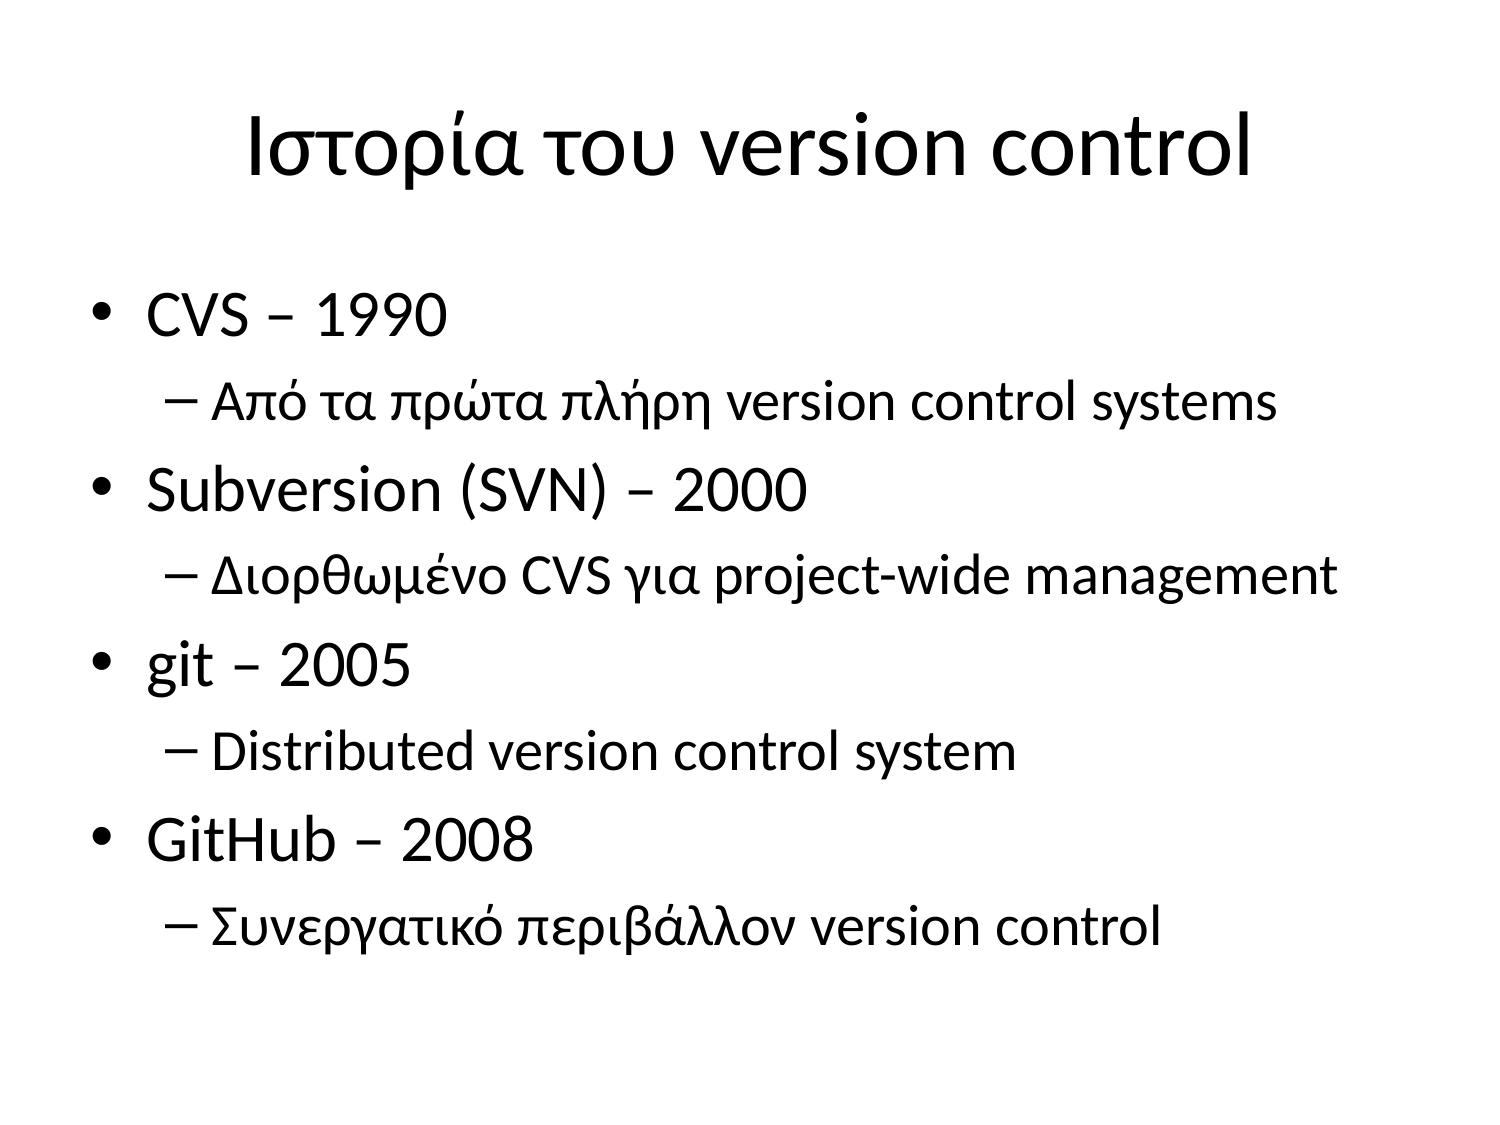

# Ιστορία του version control
CVS – 1990
Από τα πρώτα πλήρη version control systems
Subversion (SVN) – 2000
Διορθωμένο CVS για project-wide management
git – 2005
Distributed version control system
GitHub – 2008
Συνεργατικό περιβάλλον version control